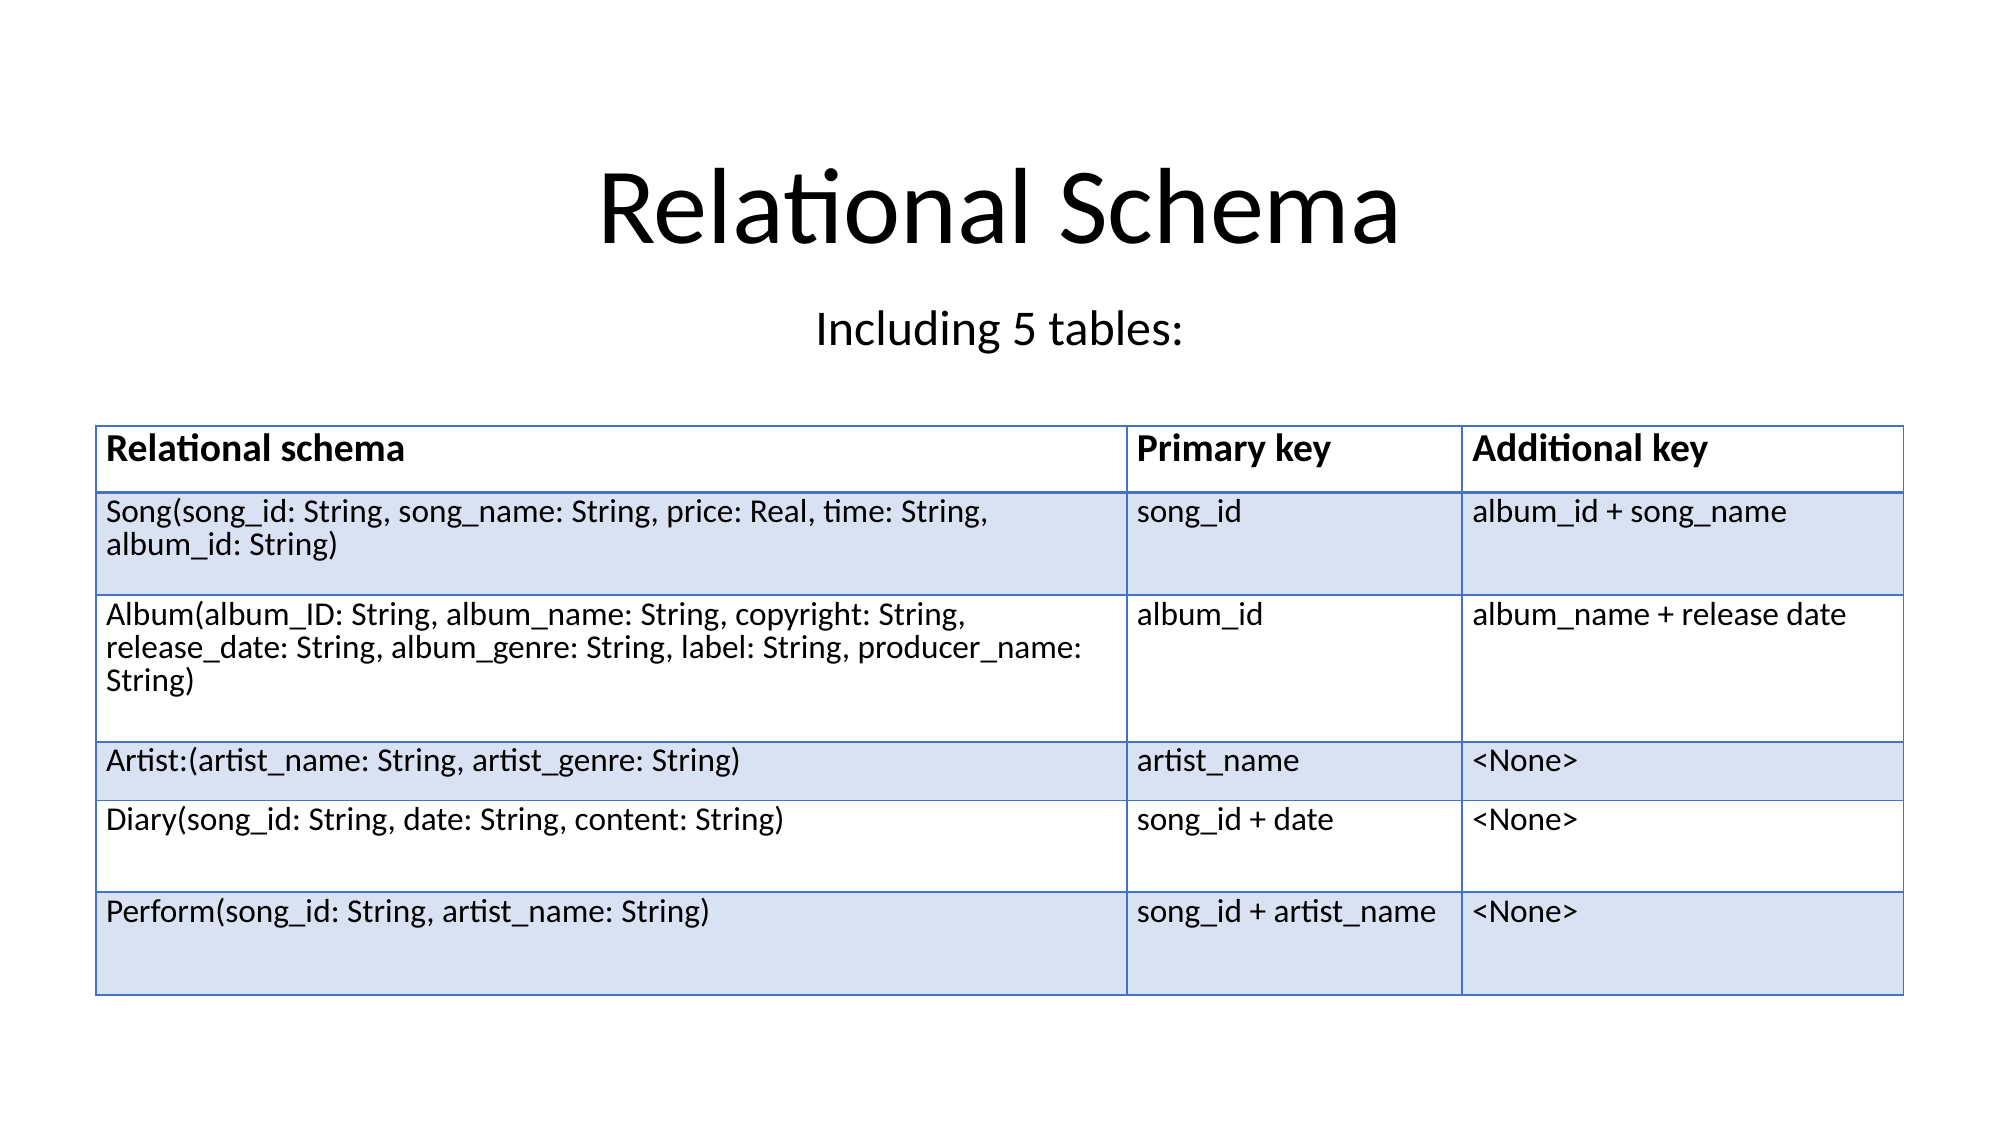

# Relational Schema
Including 5 tables:
| Relational schema | Primary key | Additional key |
| --- | --- | --- |
| Song(song\_id: String, song\_name: String, price: Real, time: String, album\_id: String) | song\_id | album\_id + song\_name |
| Album(album\_ID: String, album\_name: String, copyright: String, release\_date: String, album\_genre: String, label: String, producer\_name: String) | album\_id | album\_name + release date |
| Artist:(artist\_name: String, artist\_genre: String) | artist\_name | <None> |
| Diary(song\_id: String, date: String, content: String) | song\_id + date | <None> |
| Perform(song\_id: String, artist\_name: String) | song\_id + artist\_name | <None> |